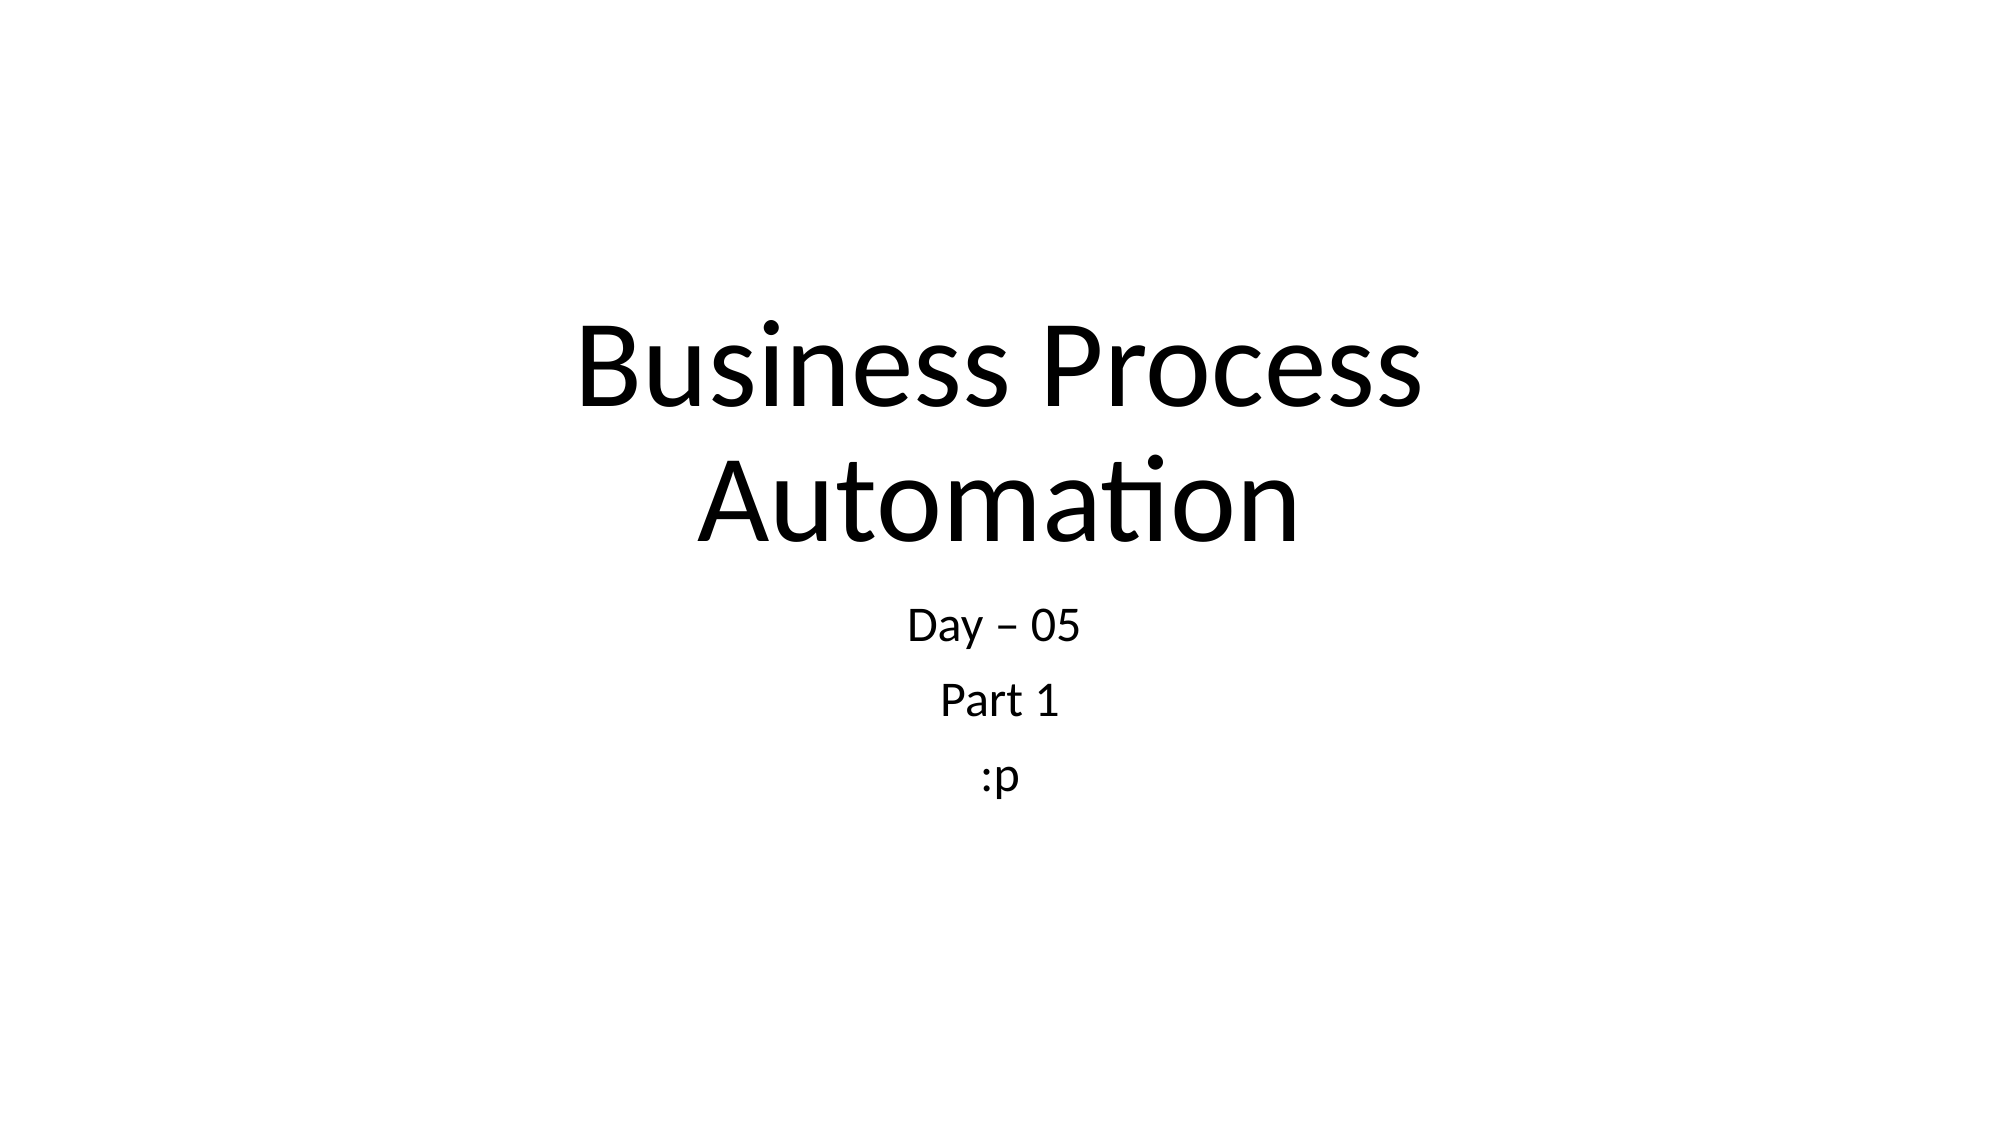

# Business Process Automation
Day – 05
Part 1
:p